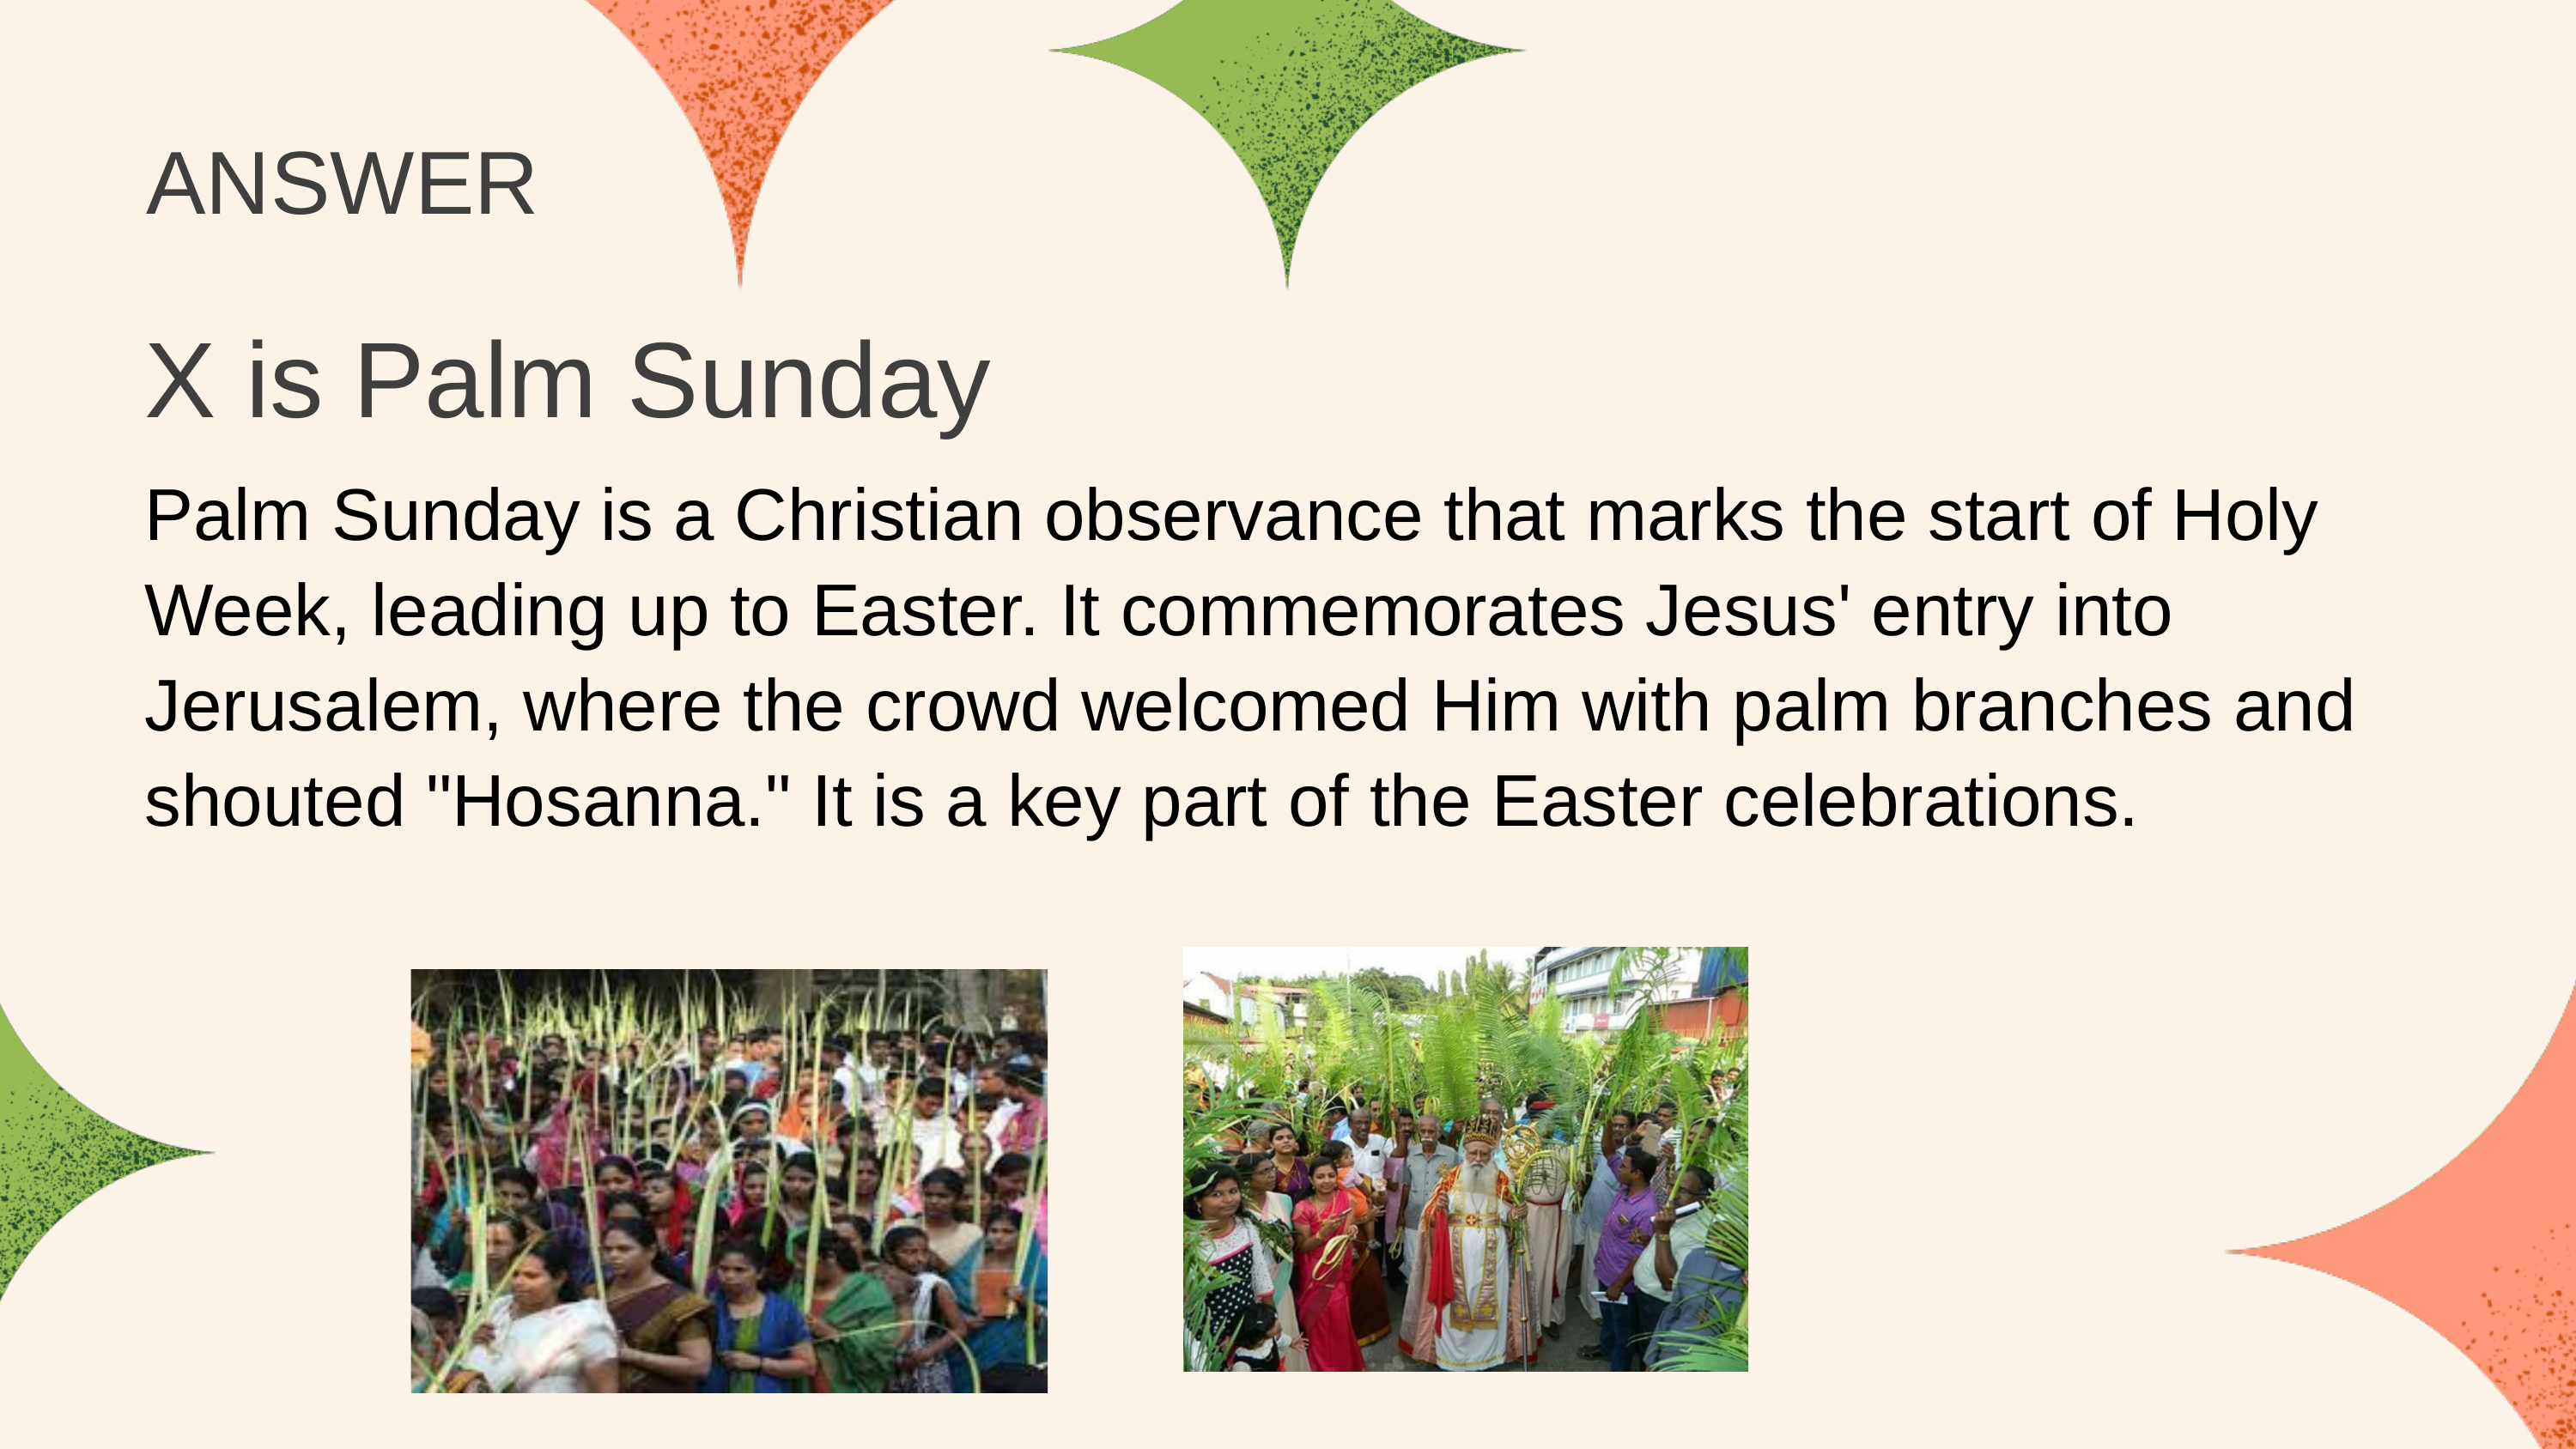

ANSWER
X is Palm Sunday
Palm Sunday is a Christian observance that marks the start of Holy Week, leading up to Easter. It commemorates Jesus' entry into Jerusalem, where the crowd welcomed Him with palm branches and shouted "Hosanna." It is a key part of the Easter celebrations.